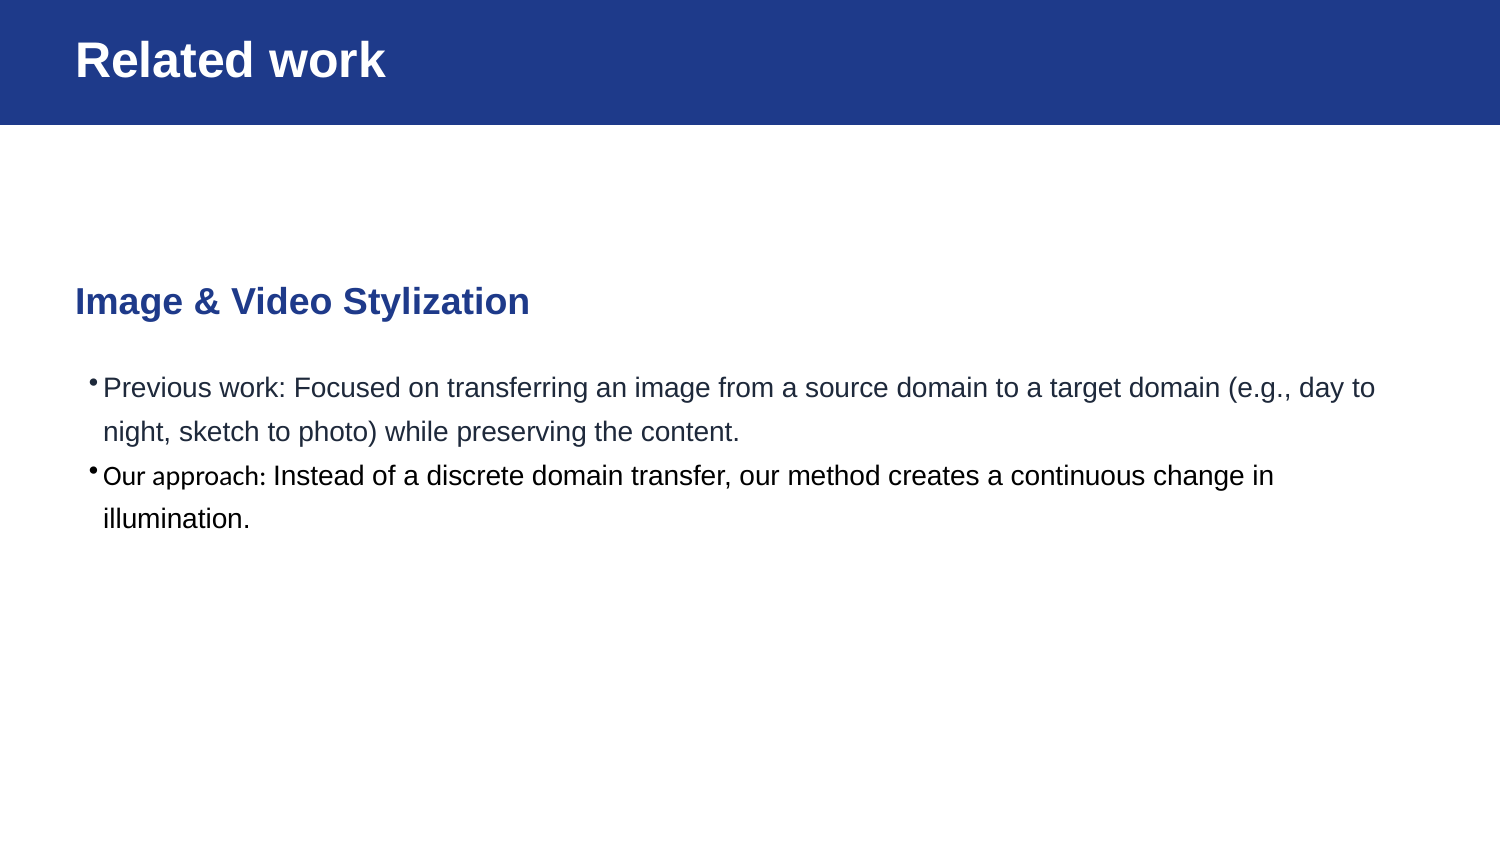

Related work
Image & Video Stylization
Previous work: Focused on transferring an image from a source domain to a target domain (e.g., day to night, sketch to photo) while preserving the content.
Our approach: Instead of a discrete domain transfer, our method creates a continuous change in illumination.